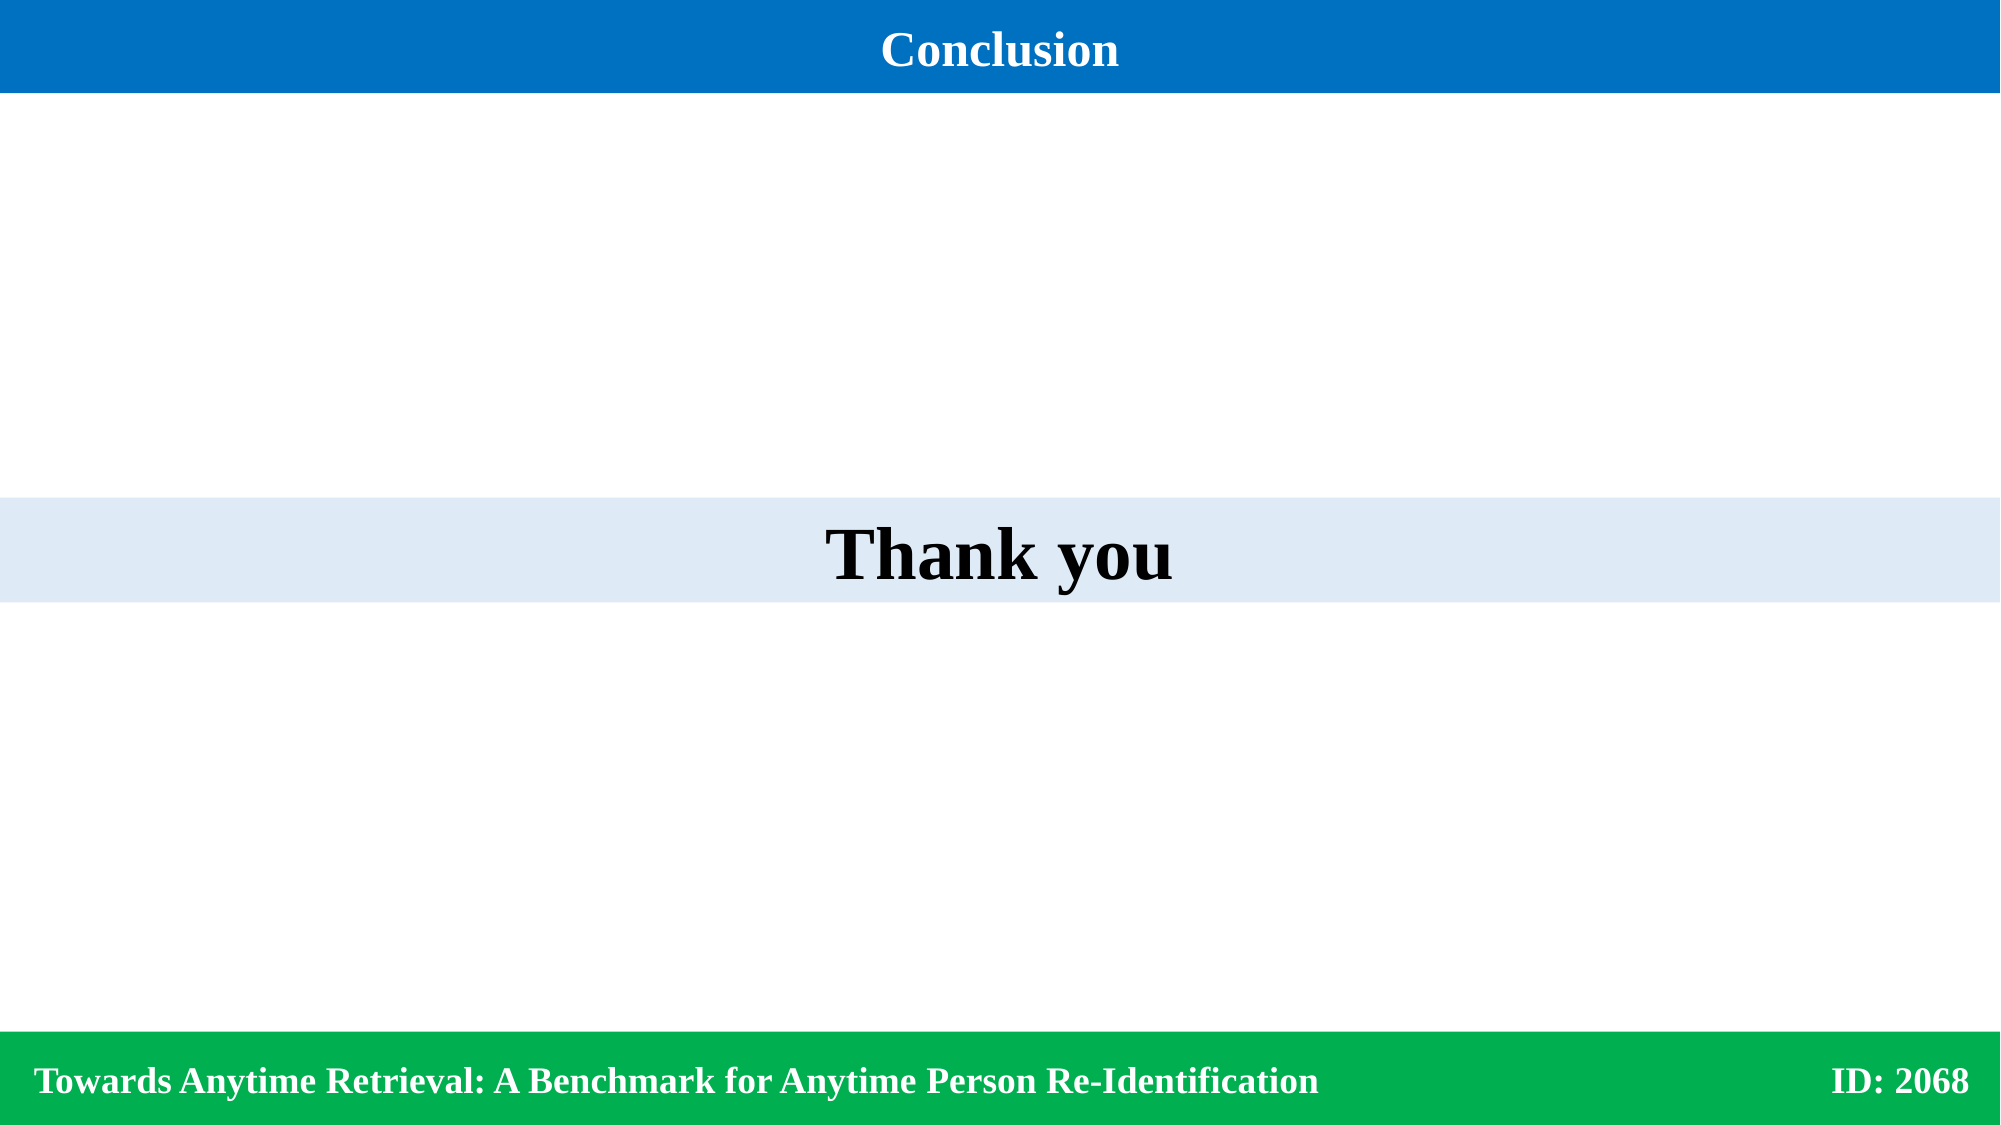

Conclusion
Thank you
  Towards Anytime Retrieval: A Benchmark for Anytime Person Re-Identification                                                      ID: 2068